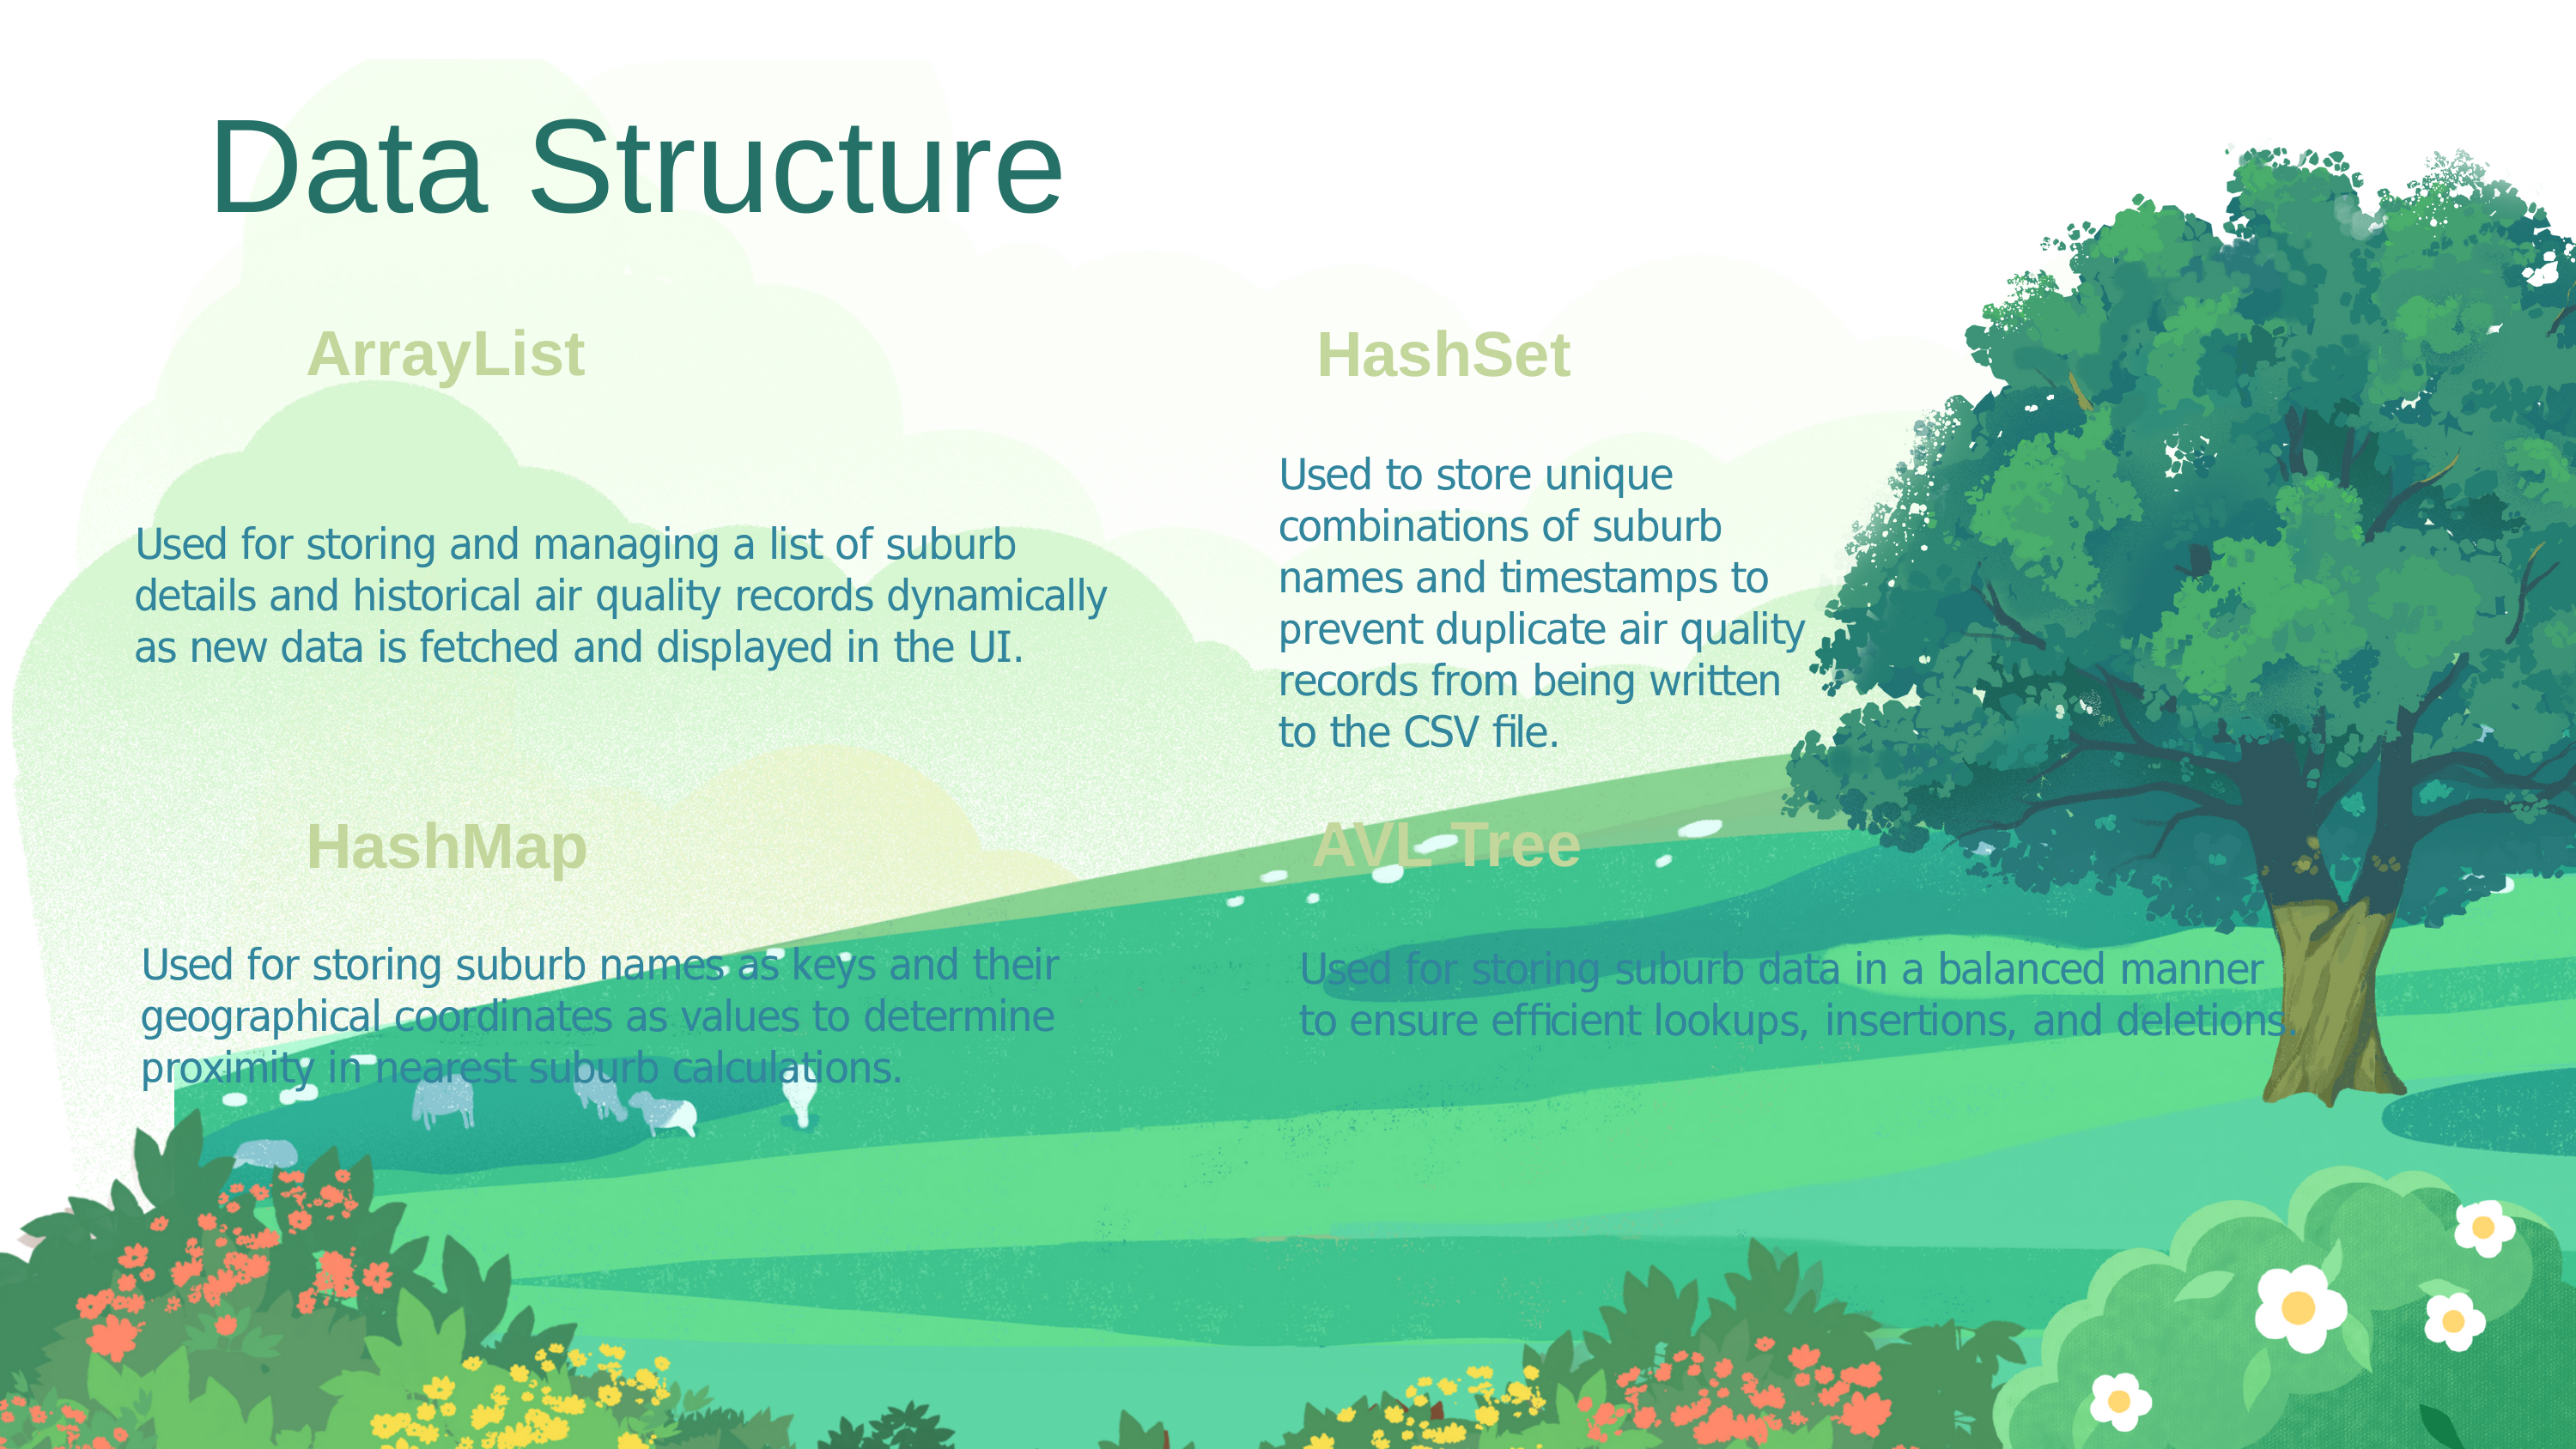

Data Structure

ArrayList
HashSet
Used to store unique combinations of suburb names and timestamps to prevent duplicate air quality records from being written to the CSV file.
Used for storing and managing a list of suburb details and historical air quality records dynamically as new data is fetched and displayed in the UI.

AVL Tree
HashMap
Used for storing suburb names as keys and their geographical coordinates as values to determine proximity in nearest suburb calculations.
Used for storing suburb data in a balanced manner to ensure efficient lookups, insertions, and deletions.